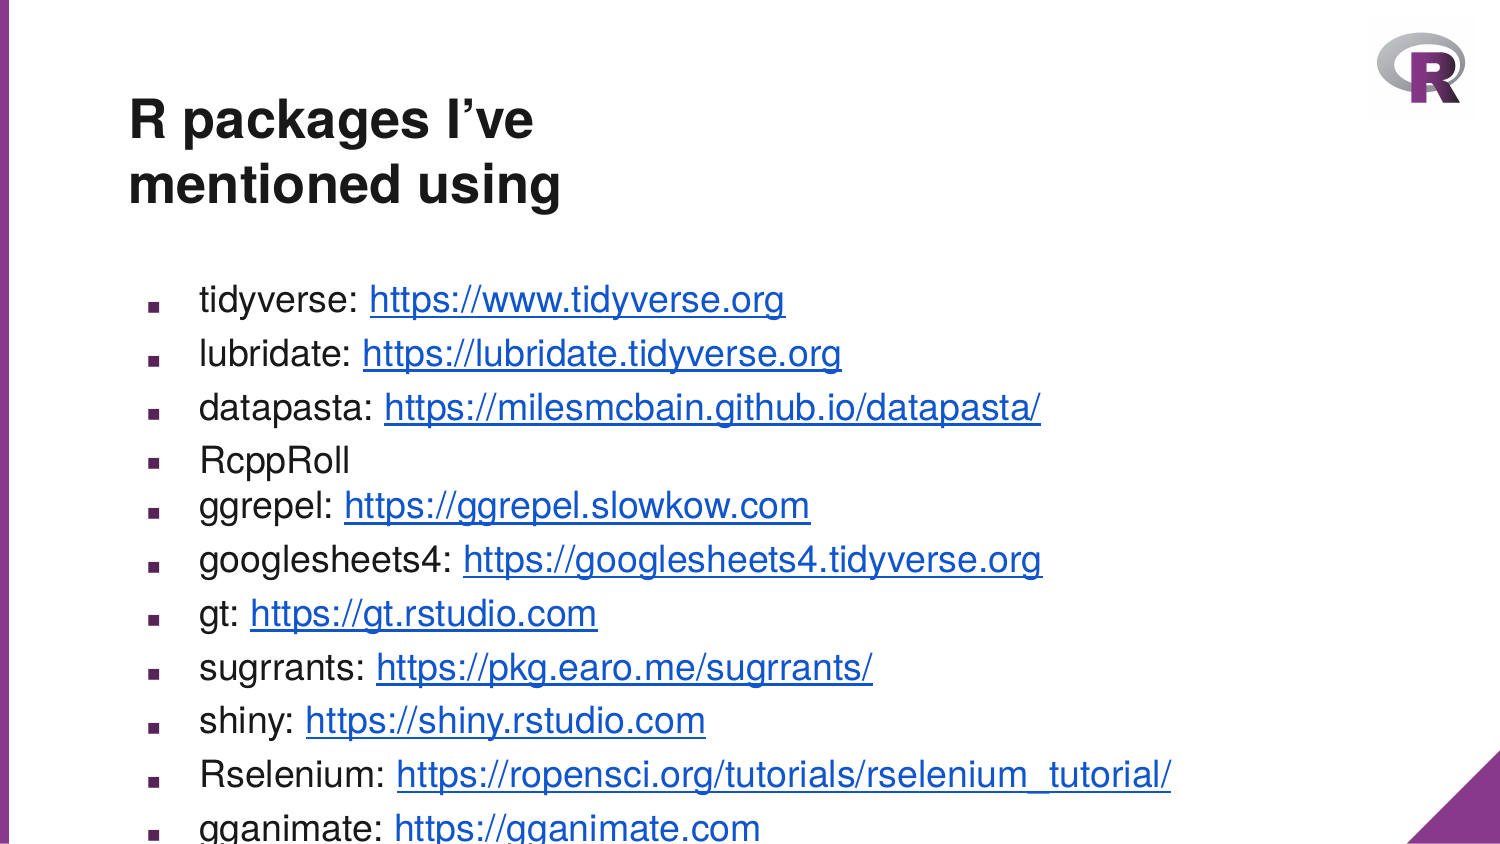

# R packages I’ve mentioned using
tidyverse: https://www.tidyverse.org
lubridate: https://lubridate.tidyverse.org
datapasta: https://milesmcbain.github.io/datapasta/
RcppRoll
ggrepel: https://ggrepel.slowkow.com
googlesheets4: https://googlesheets4.tidyverse.org
gt: https://gt.rstudio.com
sugrrants: https://pkg.earo.me/sugrrants/
shiny: https://shiny.rstudio.com
Rselenium: https://ropensci.org/tutorials/rselenium_tutorial/
gganimate: https://gganimate.com